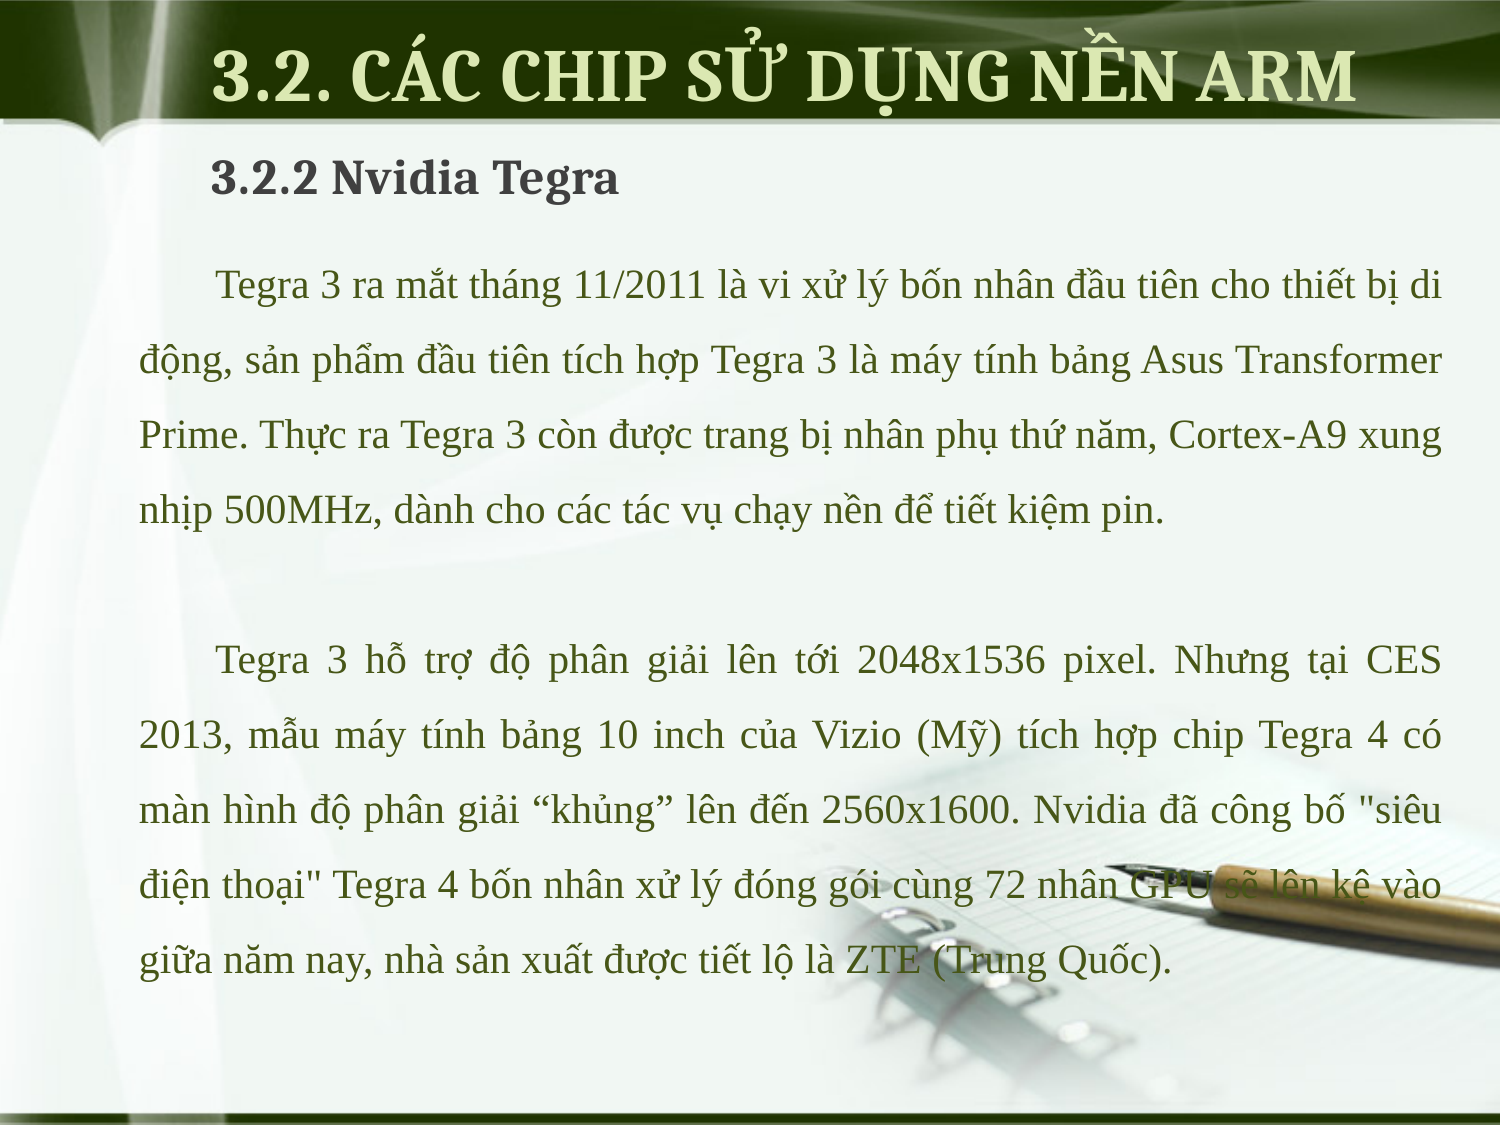

# 3.2. CÁC CHIP SỬ DỤNG NỀN ARM
3.2.2 Nvidia Tegra
Tegra 3 ra mắt tháng 11/2011 là vi xử lý bốn nhân đầu tiên cho thiết bị di động, sản phẩm đầu tiên tích hợp Tegra 3 là máy tính bảng Asus Transformer Prime. Thực ra Tegra 3 còn được trang bị nhân phụ thứ năm, Cortex-A9 xung nhịp 500MHz, dành cho các tác vụ chạy nền để tiết kiệm pin.

Tegra 3 hỗ trợ độ phân giải lên tới 2048x1536 pixel. Nhưng tại CES 2013, mẫu máy tính bảng 10 inch của Vizio (Mỹ) tích hợp chip Tegra 4 có màn hình độ phân giải “khủng” lên đến 2560x1600. Nvidia đã công bố "siêu điện thoại" Tegra 4 bốn nhân xử lý đóng gói cùng 72 nhân GPU sẽ lên kệ vào giữa năm nay, nhà sản xuất được tiết lộ là ZTE (Trung Quốc).